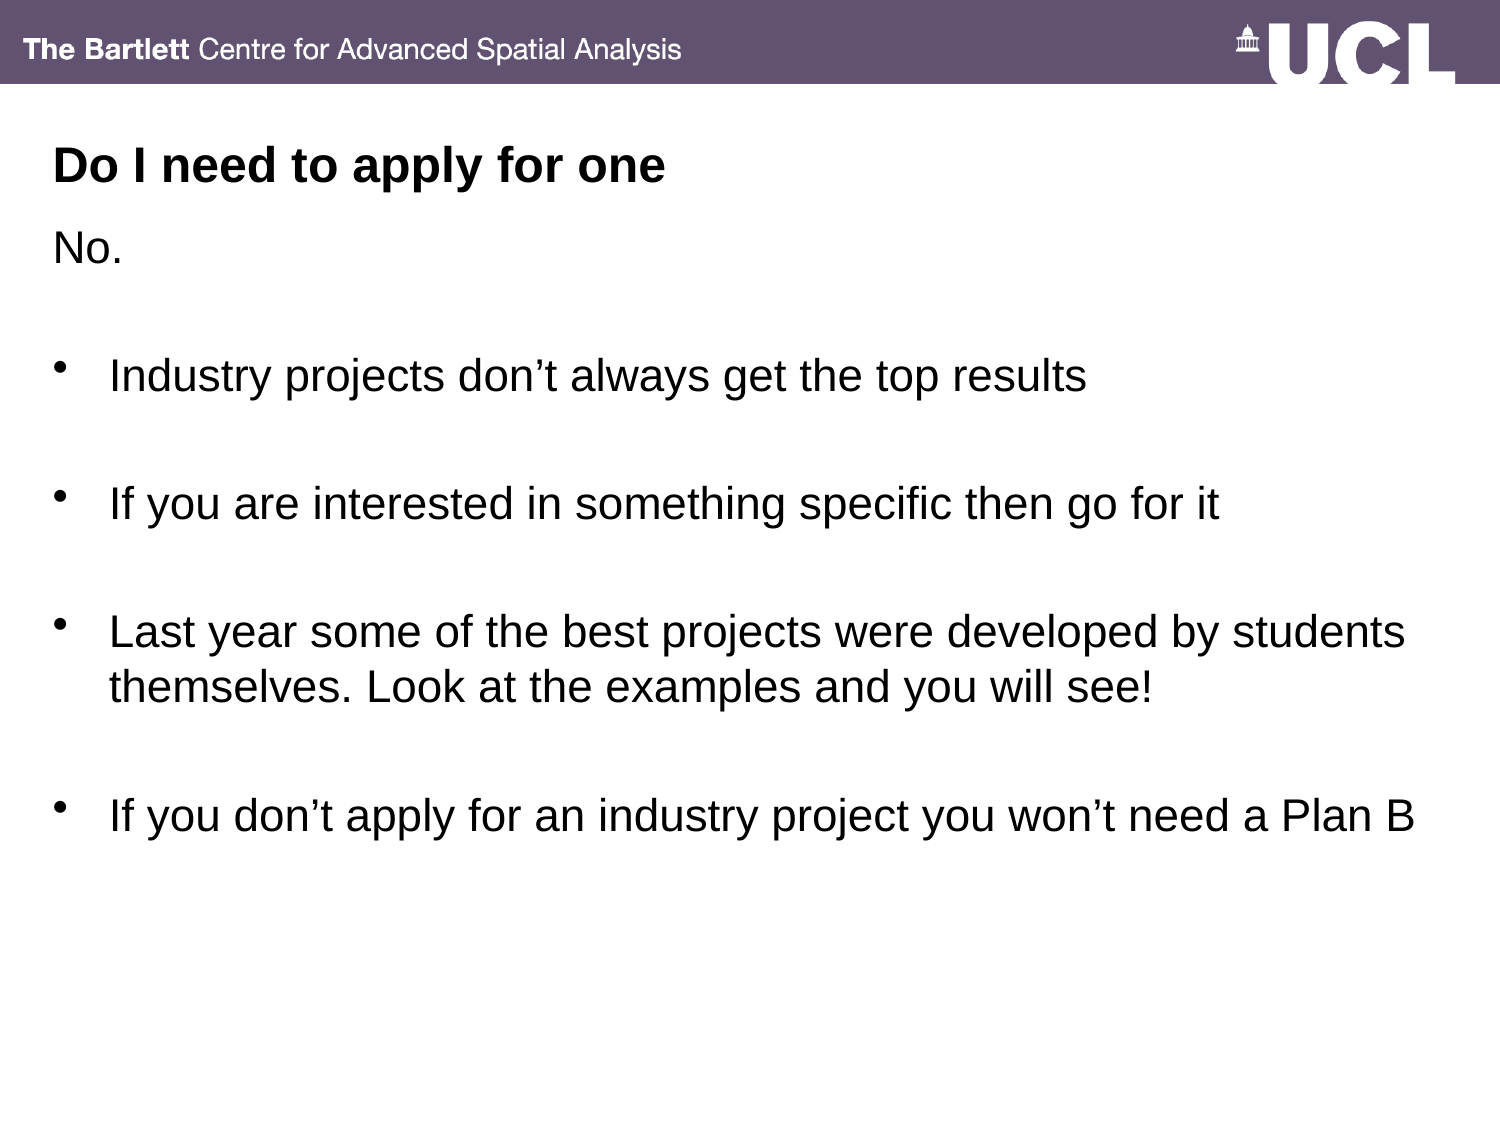

# Do I need to apply for one
No.

Industry projects don’t always get the top results

If you are interested in something specific then go for it

Last year some of the best projects were developed by students themselves. Look at the examples and you will see!

If you don’t apply for an industry project you won’t need a Plan B